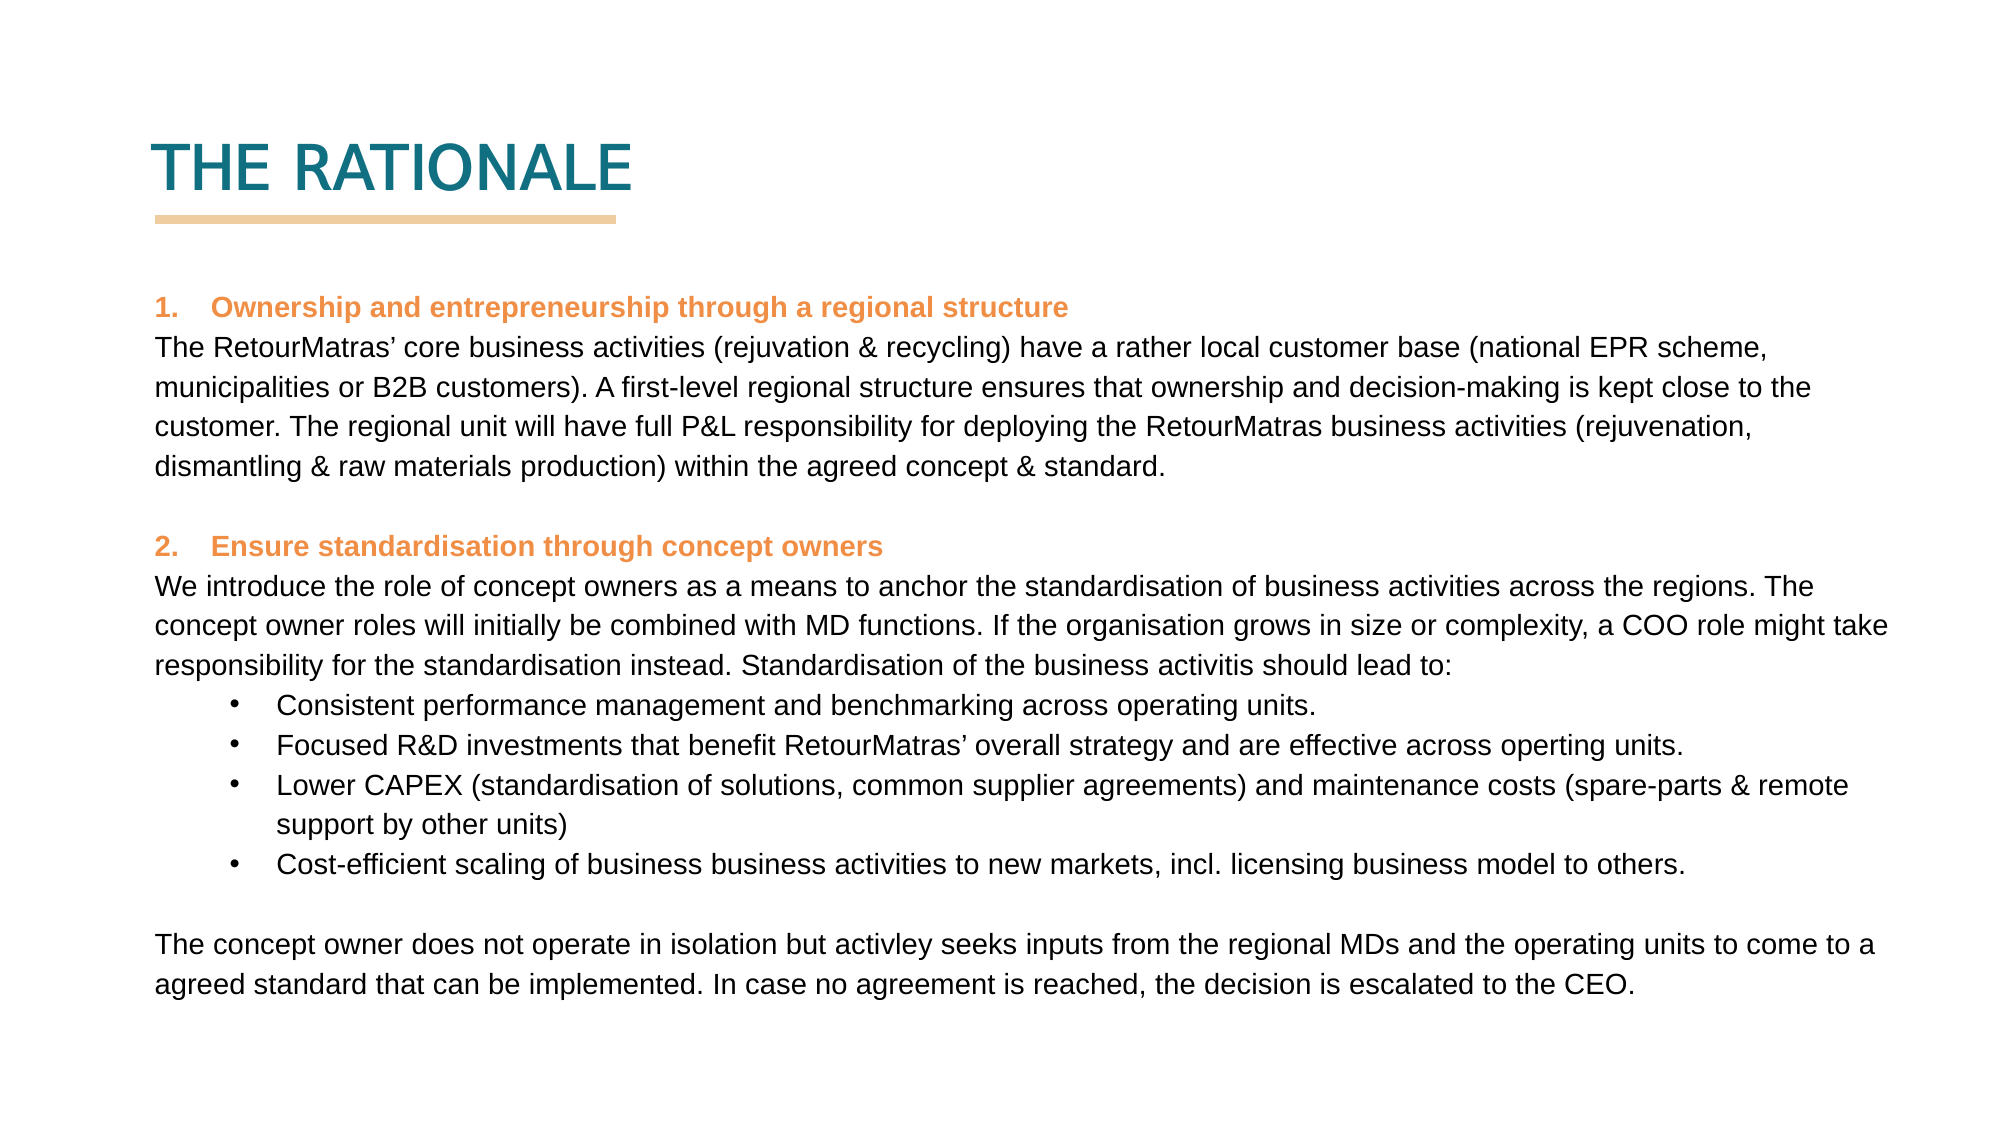

THE RATIONALE

Ownership and entrepreneurship through a regional structure
The RetourMatras’ core business activities (rejuvation & recycling) have a rather local customer base (national EPR scheme, municipalities or B2B customers). A first-level regional structure ensures that ownership and decision-making is kept close to the customer. The regional unit will have full P&L responsibility for deploying the RetourMatras business activities (rejuvenation, dismantling & raw materials production) within the agreed concept & standard.

Ensure standardisation through concept owners
We introduce the role of concept owners as a means to anchor the standardisation of business activities across the regions. The concept owner roles will initially be combined with MD functions. If the organisation grows in size or complexity, a COO role might take responsibility for the standardisation instead. Standardisation of the business activitis should lead to:
Consistent performance management and benchmarking across operating units.
Focused R&D investments that benefit RetourMatras’ overall strategy and are effective across operting units.
Lower CAPEX (standardisation of solutions, common supplier agreements) and maintenance costs (spare-parts & remote support by other units)
Cost-efficient scaling of business business activities to new markets, incl. licensing business model to others.

The concept owner does not operate in isolation but activley seeks inputs from the regional MDs and the operating units to come to a agreed standard that can be implemented. In case no agreement is reached, the decision is escalated to the CEO.